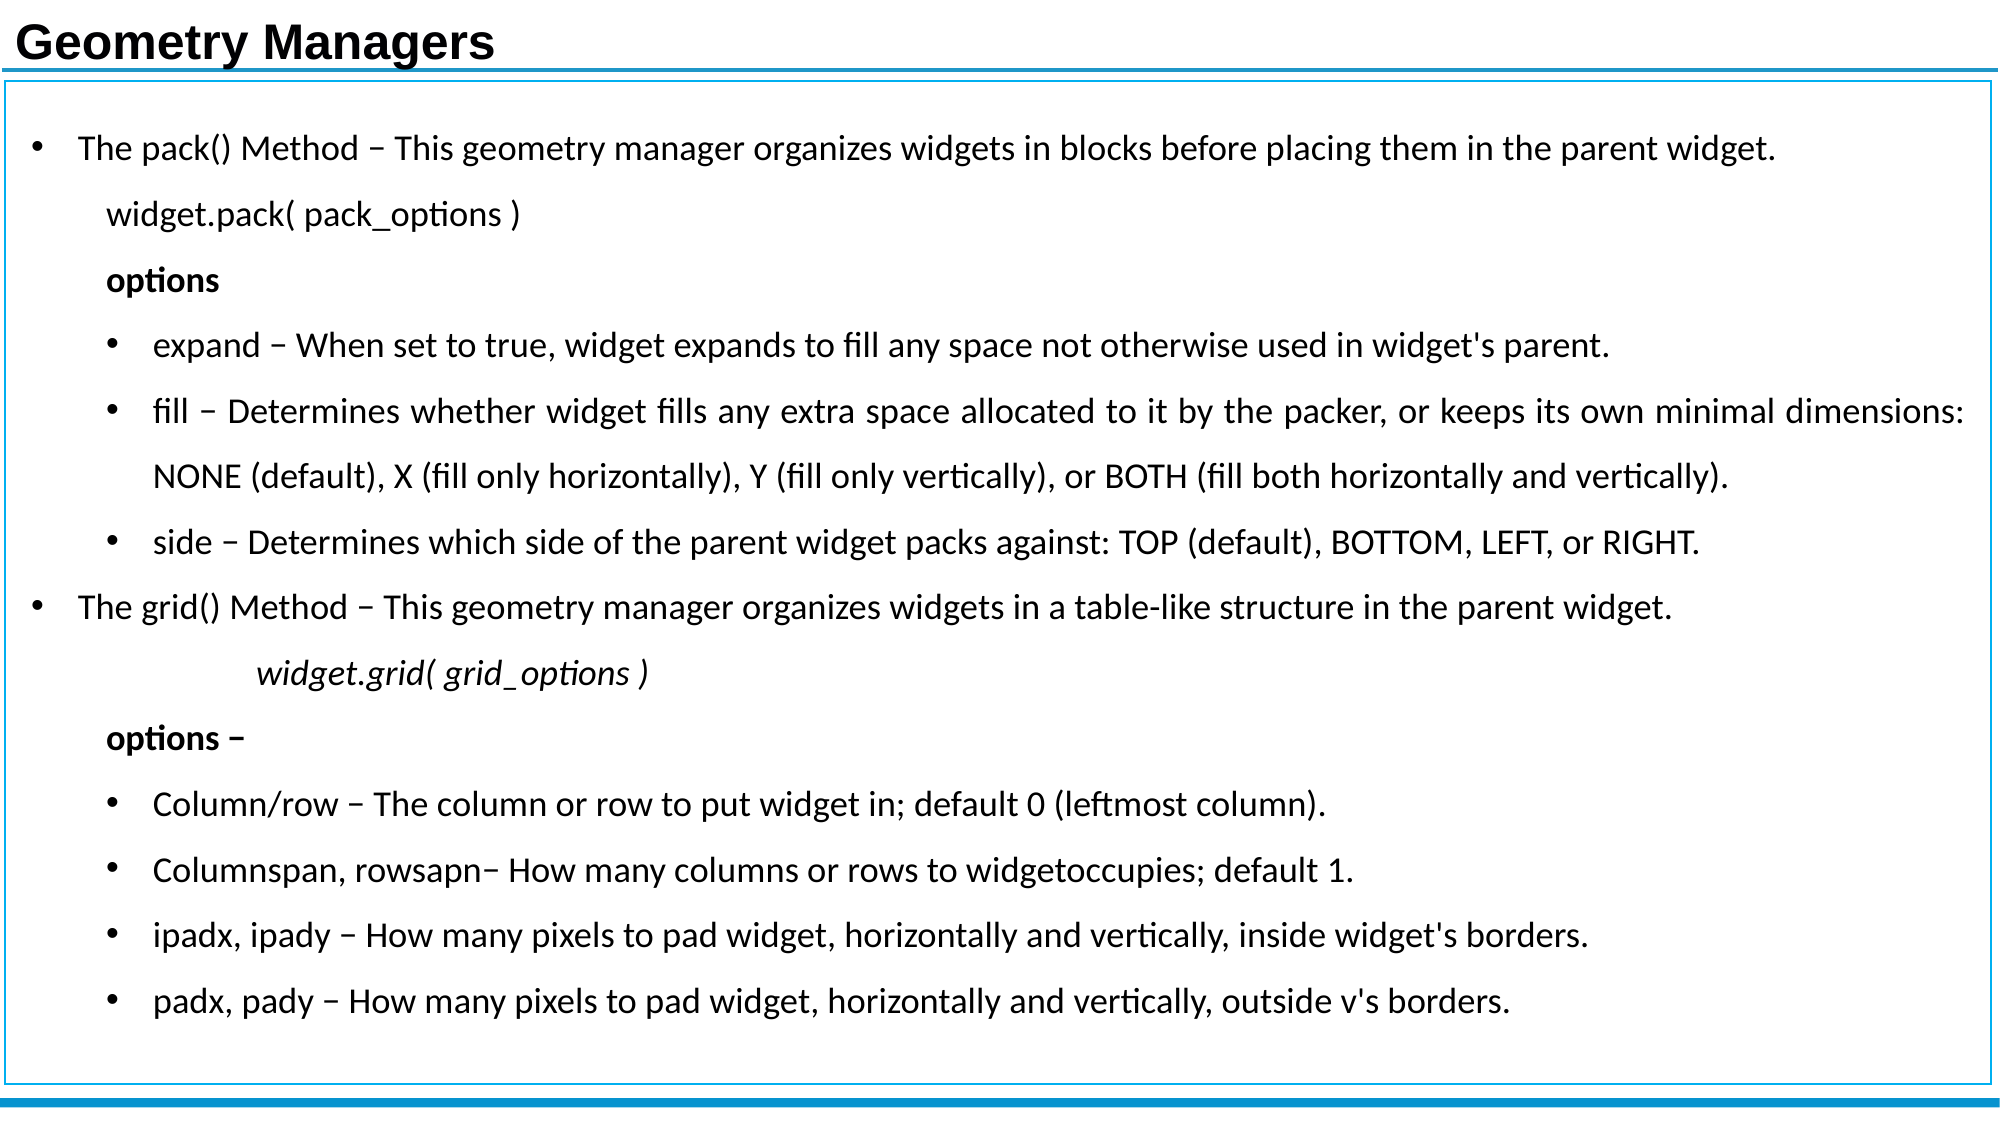

Geometry Managers

The pack() Method − This geometry manager organizes widgets in blocks before placing them in the parent widget.
widget.pack( pack_options )
options
expand − When set to true, widget expands to fill any space not otherwise used in widget's parent.
fill − Determines whether widget fills any extra space allocated to it by the packer, or keeps its own minimal dimensions: NONE (default), X (fill only horizontally), Y (fill only vertically), or BOTH (fill both horizontally and vertically).
side − Determines which side of the parent widget packs against: TOP (default), BOTTOM, LEFT, or RIGHT.
The grid() Method − This geometry manager organizes widgets in a table-like structure in the parent widget.
	widget.grid( grid_options )
options −
Column/row − The column or row to put widget in; default 0 (leftmost column).
Columnspan, rowsapn− How many columns or rows to widgetoccupies; default 1.
ipadx, ipady − How many pixels to pad widget, horizontally and vertically, inside widget's borders.
padx, pady − How many pixels to pad widget, horizontally and vertically, outside v's borders.